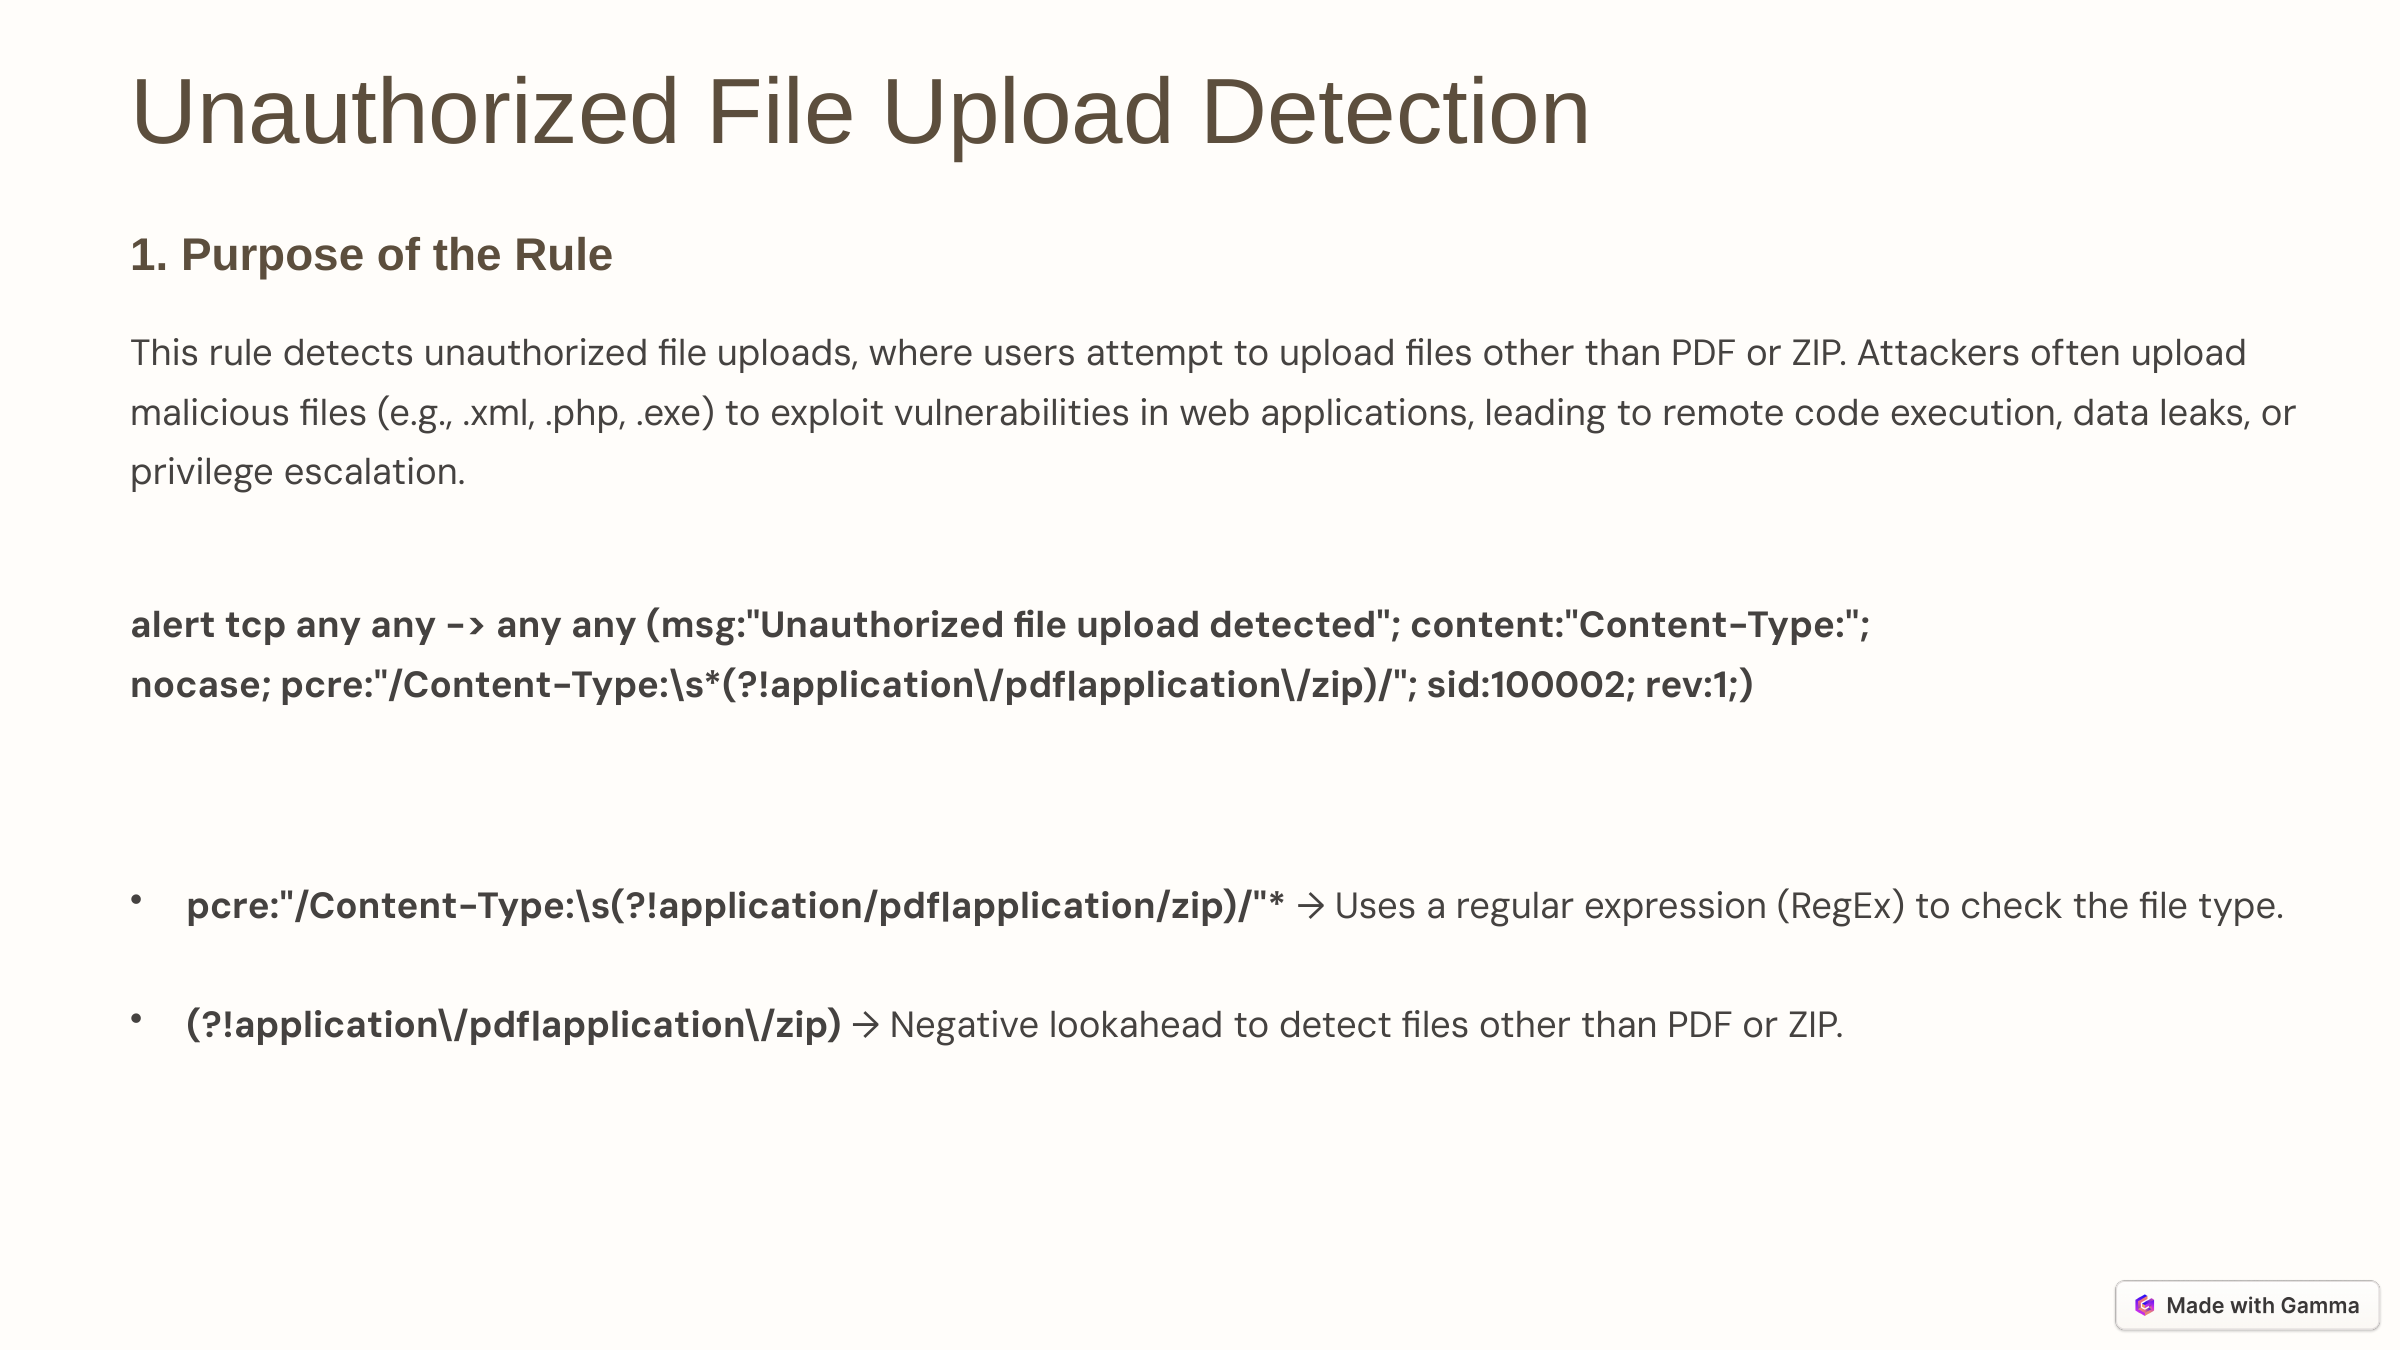

Unauthorized File Upload Detection
1. Purpose of the Rule
This rule detects unauthorized file uploads, where users attempt to upload files other than PDF or ZIP. Attackers often upload malicious files (e.g., .xml, .php, .exe) to exploit vulnerabilities in web applications, leading to remote code execution, data leaks, or privilege escalation.
alert tcp any any -> any any (msg:"Unauthorized file upload detected"; content:"Content-Type:";
nocase; pcre:"/Content-Type:\s*(?!application\/pdf|application\/zip)/"; sid:100002; rev:1;)
pcre:"/Content-Type:\s(?!application/pdf|application/zip)/"* → Uses a regular expression (RegEx) to check the file type.

(?!application\/pdf|application\/zip) → Negative lookahead to detect files other than PDF or ZIP.